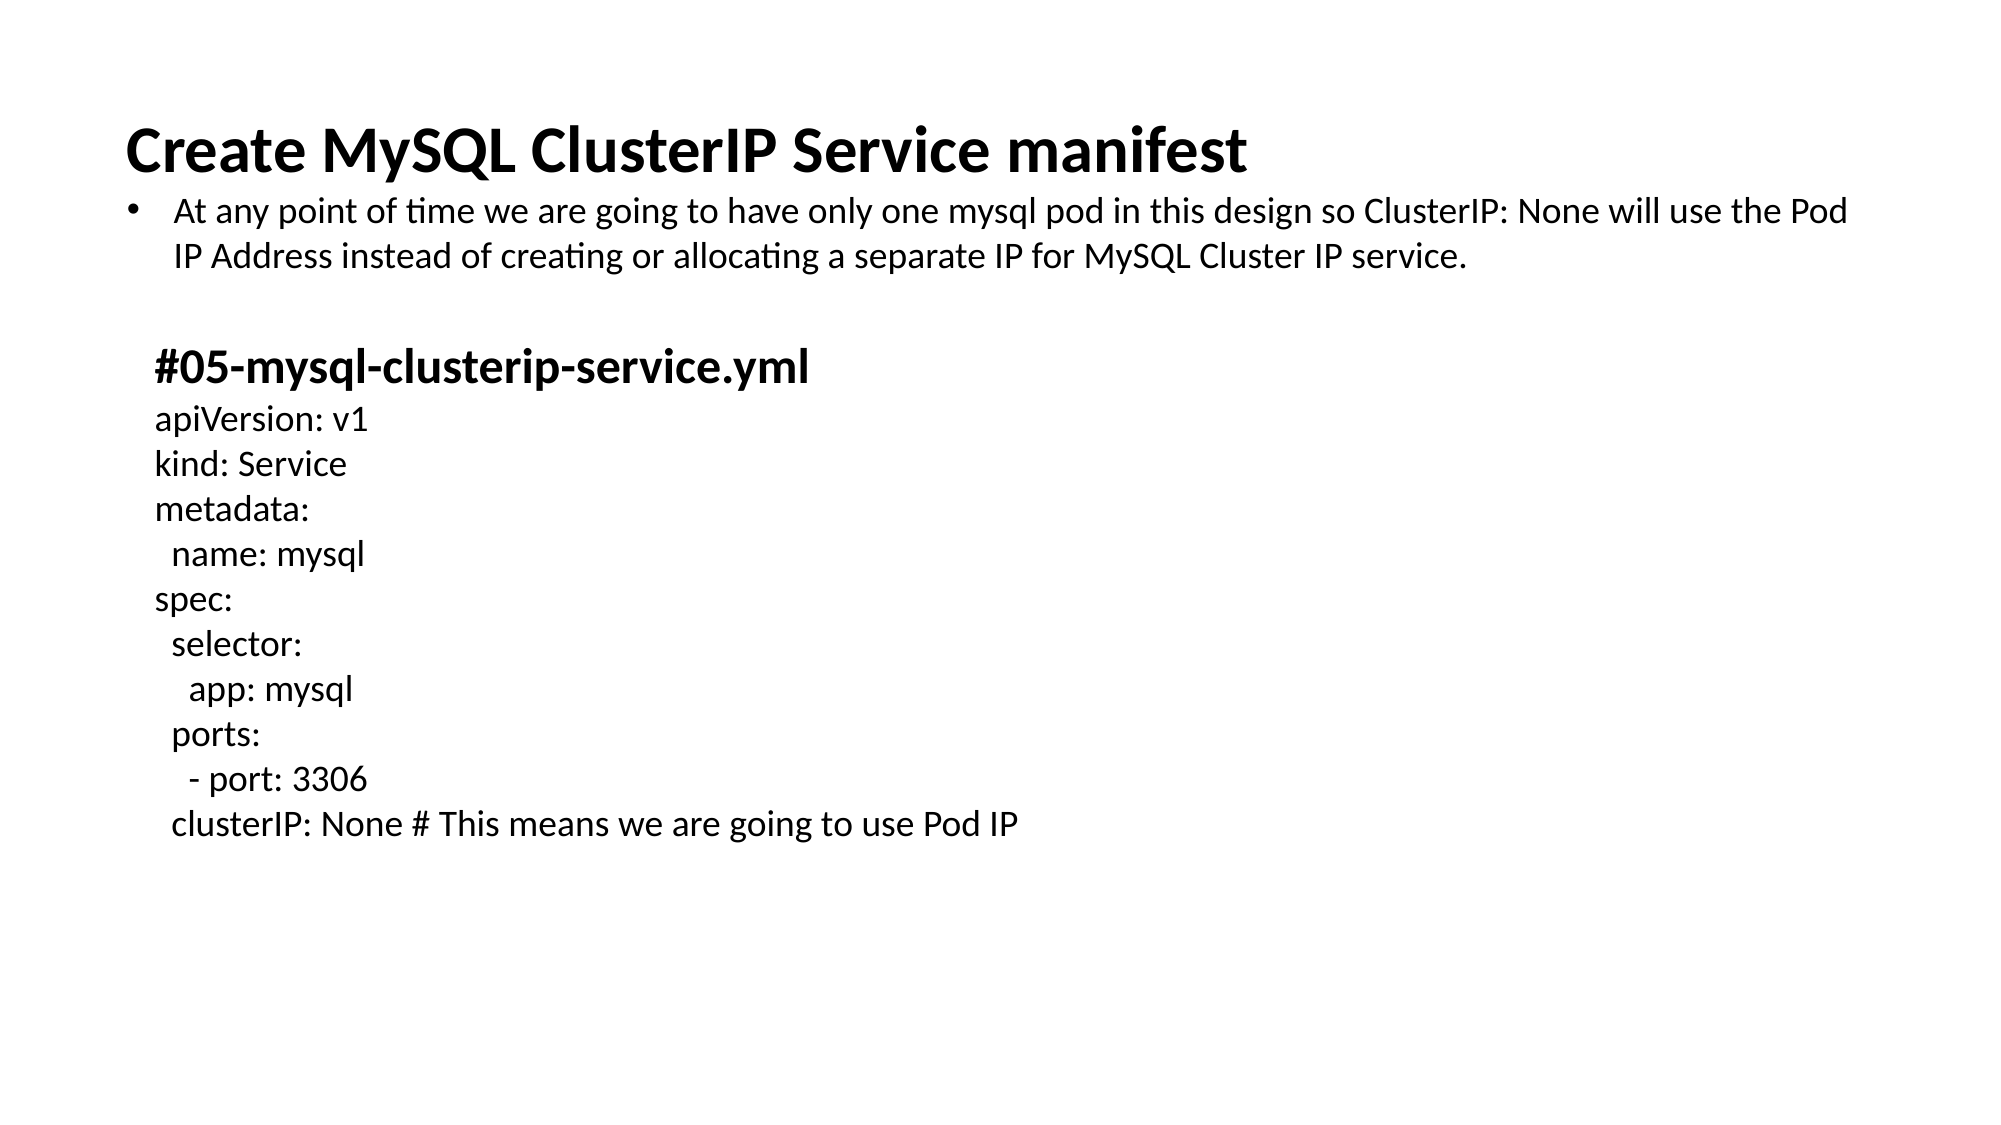

Create MySQL ClusterIP Service manifest
At any point of time we are going to have only one mysql pod in this design so ClusterIP: None will use the Pod IP Address instead of creating or allocating a separate IP for MySQL Cluster IP service.
#05-mysql-clusterip-service.yml
apiVersion: v1
kind: Service
metadata:
  name: mysql
spec:
  selector:
    app: mysql
  ports:
    - port: 3306
  clusterIP: None # This means we are going to use Pod IP